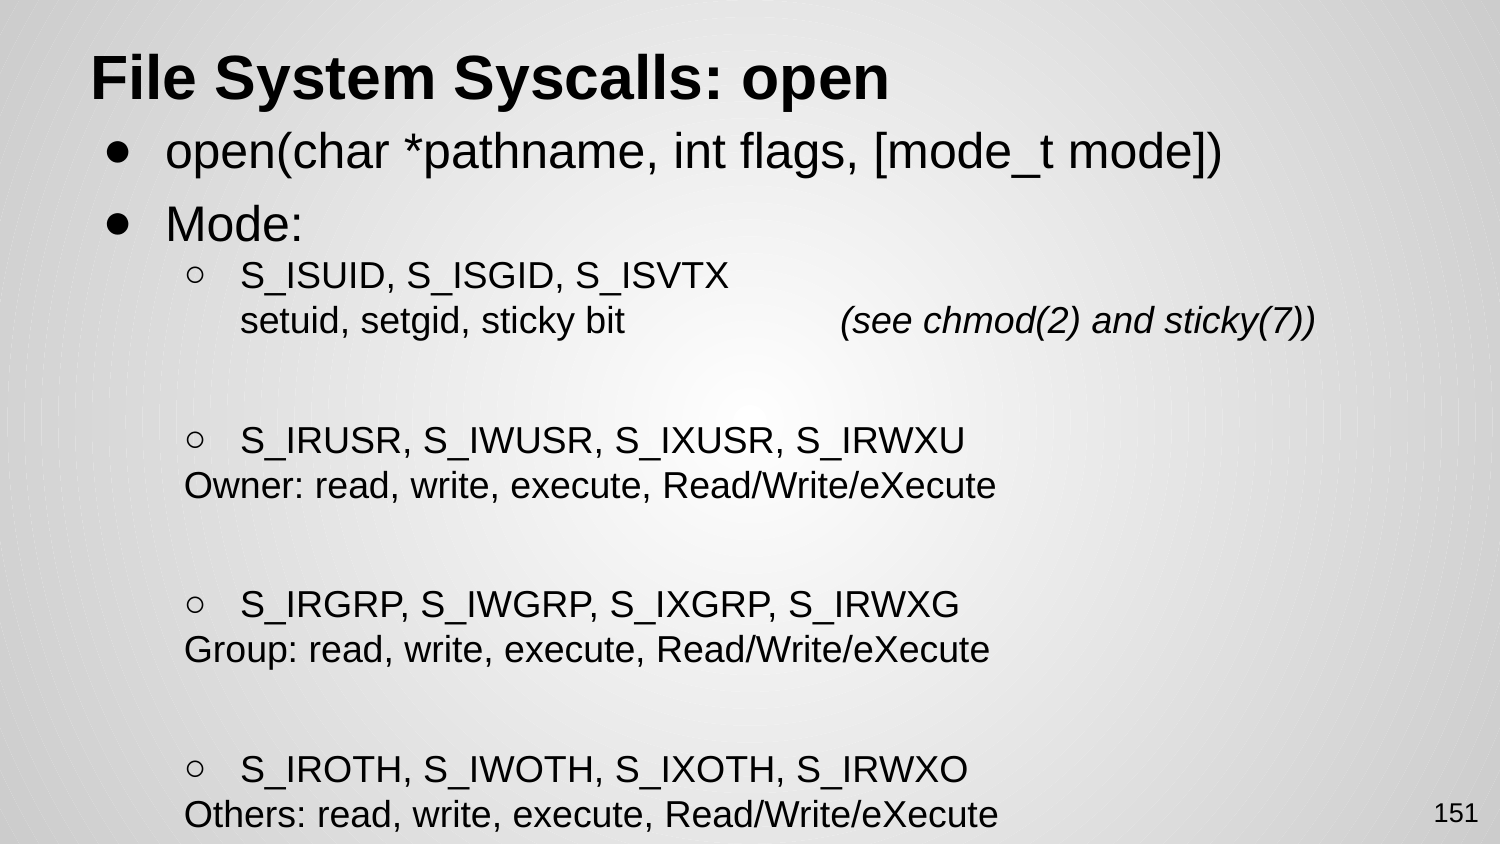

# File System Syscalls: open
open(char *pathname, int flags, [mode_t mode])
Mode:
S_ISUID, S_ISGID, S_ISVTX
setuid, setgid, sticky bit		(see chmod(2) and sticky(7))

S_IRUSR, S_IWUSR, S_IXUSR, S_IRWXU
Owner: read, write, execute, Read/Write/eXecute

S_IRGRP, S_IWGRP, S_IXGRP, S_IRWXG
Group: read, write, execute, Read/Write/eXecute

S_IROTH, S_IWOTH, S_IXOTH, S_IRWXO
Others: read, write, execute, Read/Write/eXecute
151